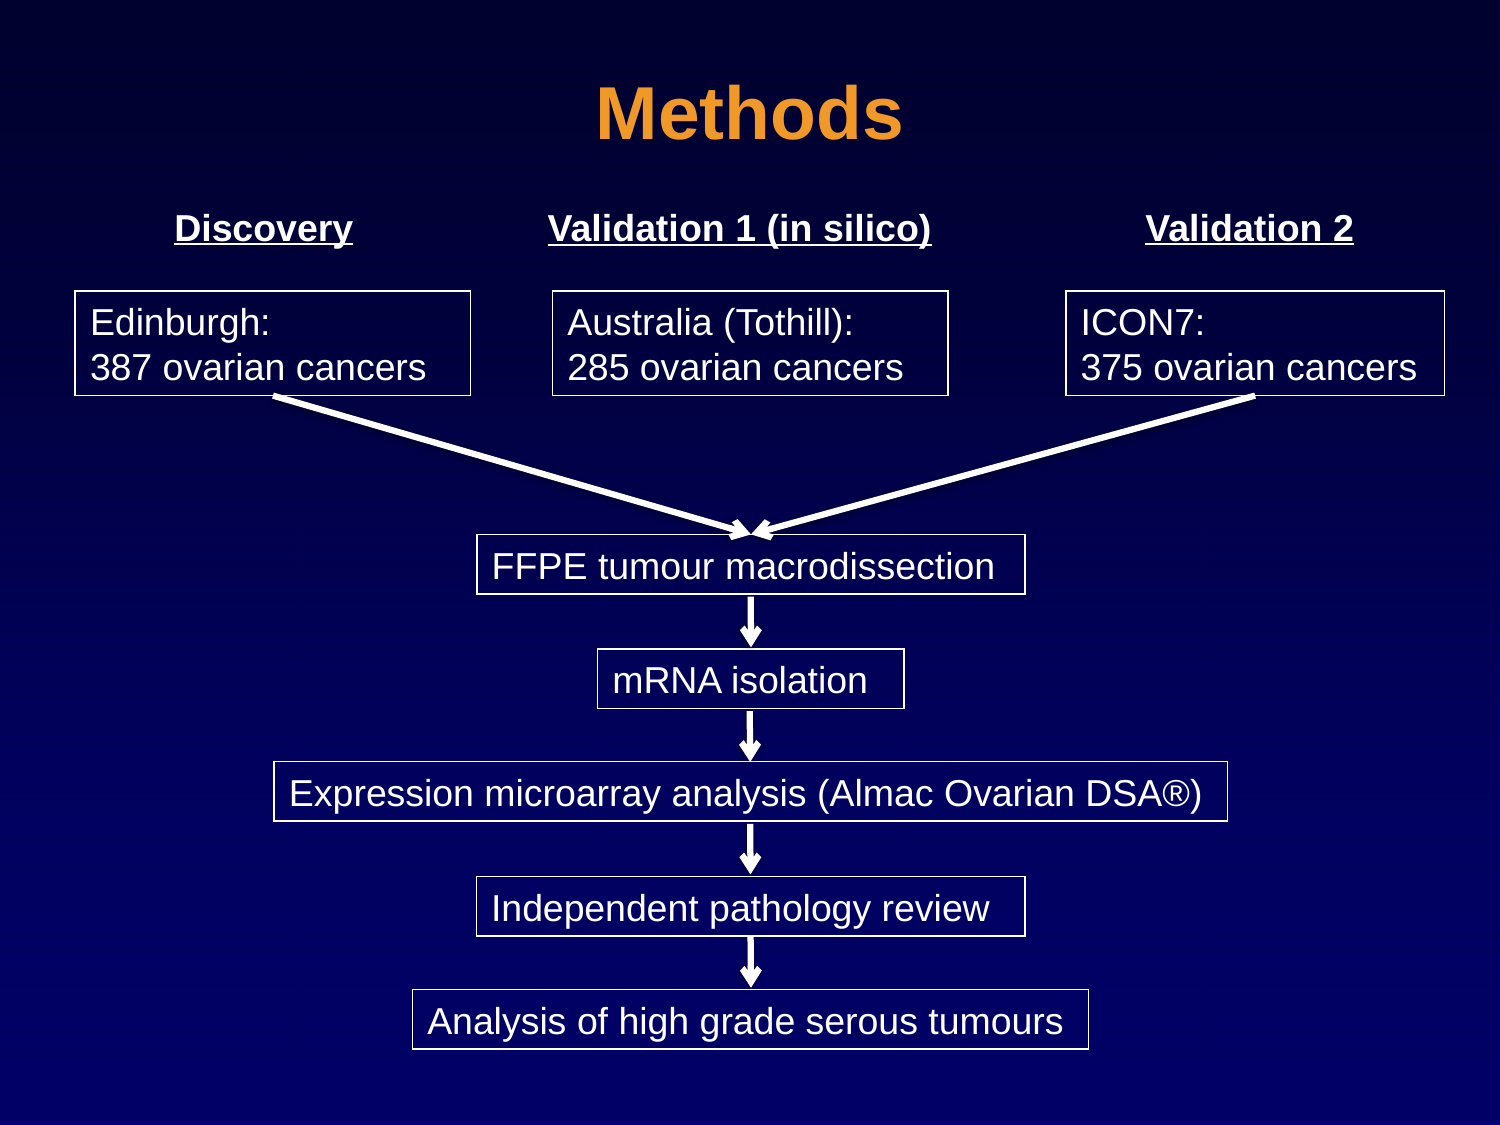

# Methods
Discovery
Validation 2
Validation 1 (in silico)
Edinburgh:
387 ovarian cancers
Australia (Tothill):
285 ovarian cancers
ICON7:
375 ovarian cancers
FFPE tumour macrodissection
mRNA isolation
Expression microarray analysis (Almac Ovarian DSA®)
Independent pathology review
Analysis of high grade serous tumours